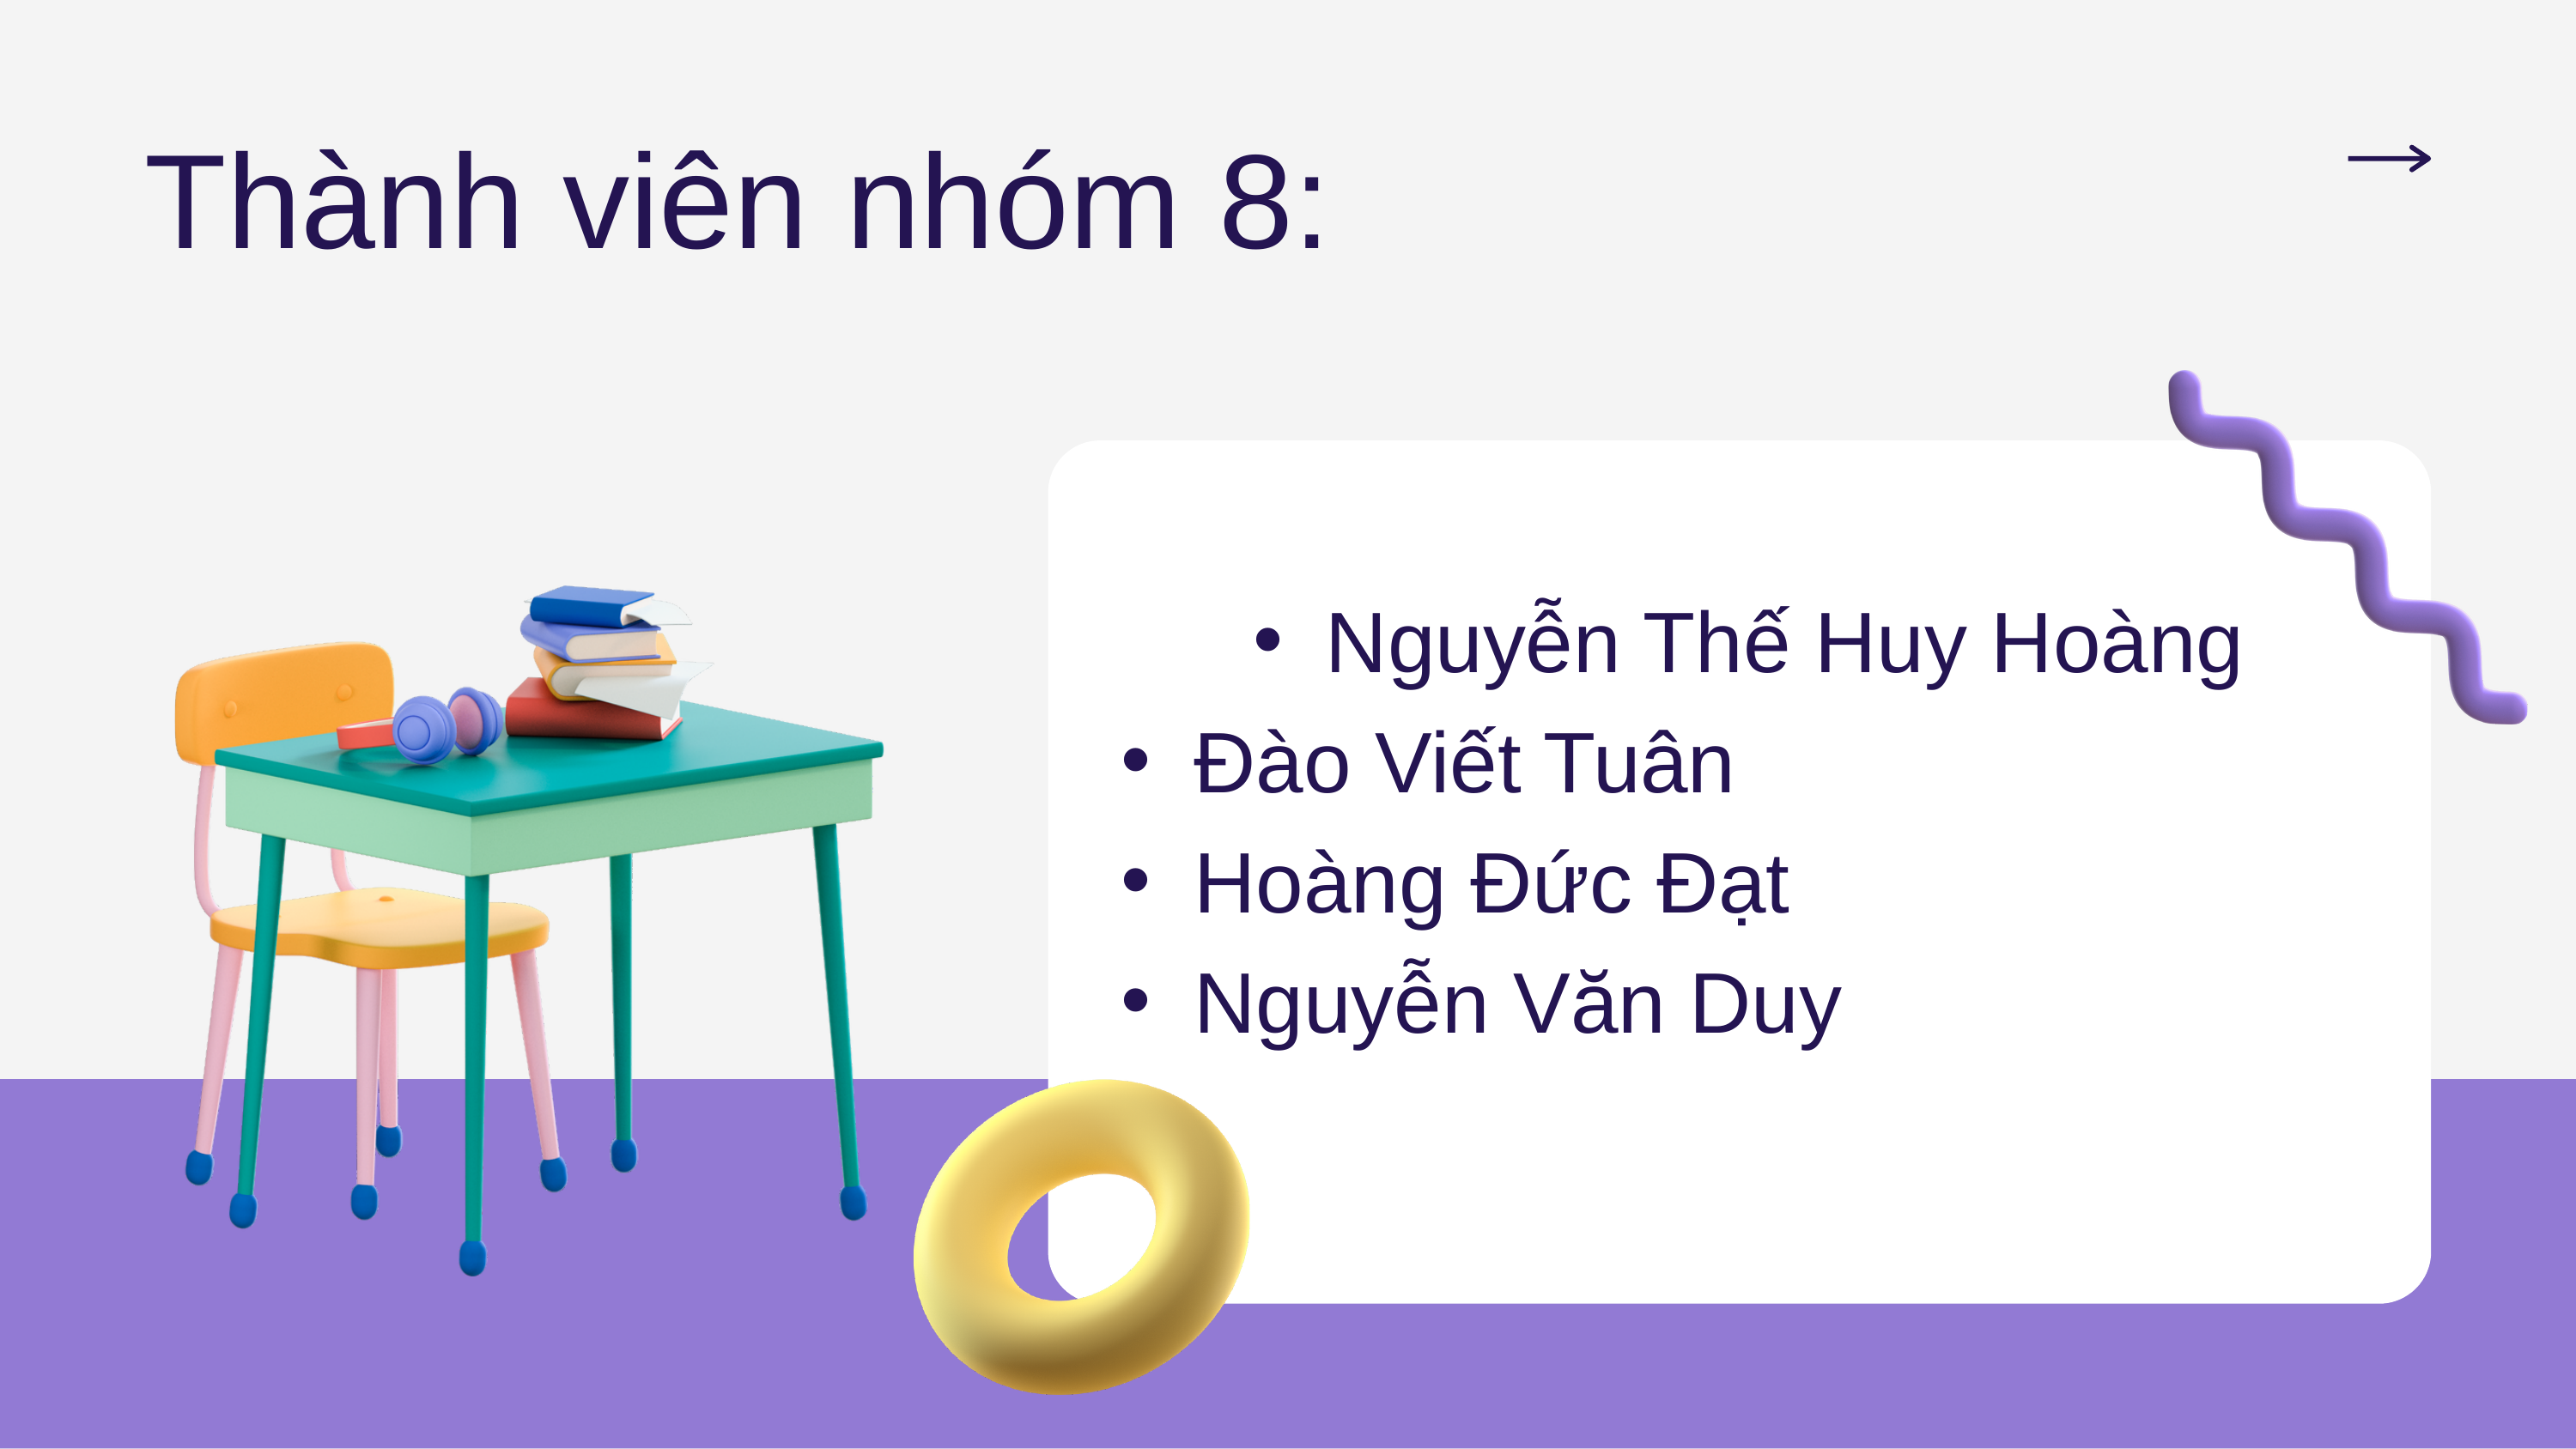

Thành viên nhóm 8:

Nguyễn Thế Huy Hoàng
Đào Viết Tuân
Hoàng Đức Đạt
Nguyễn Văn Duy